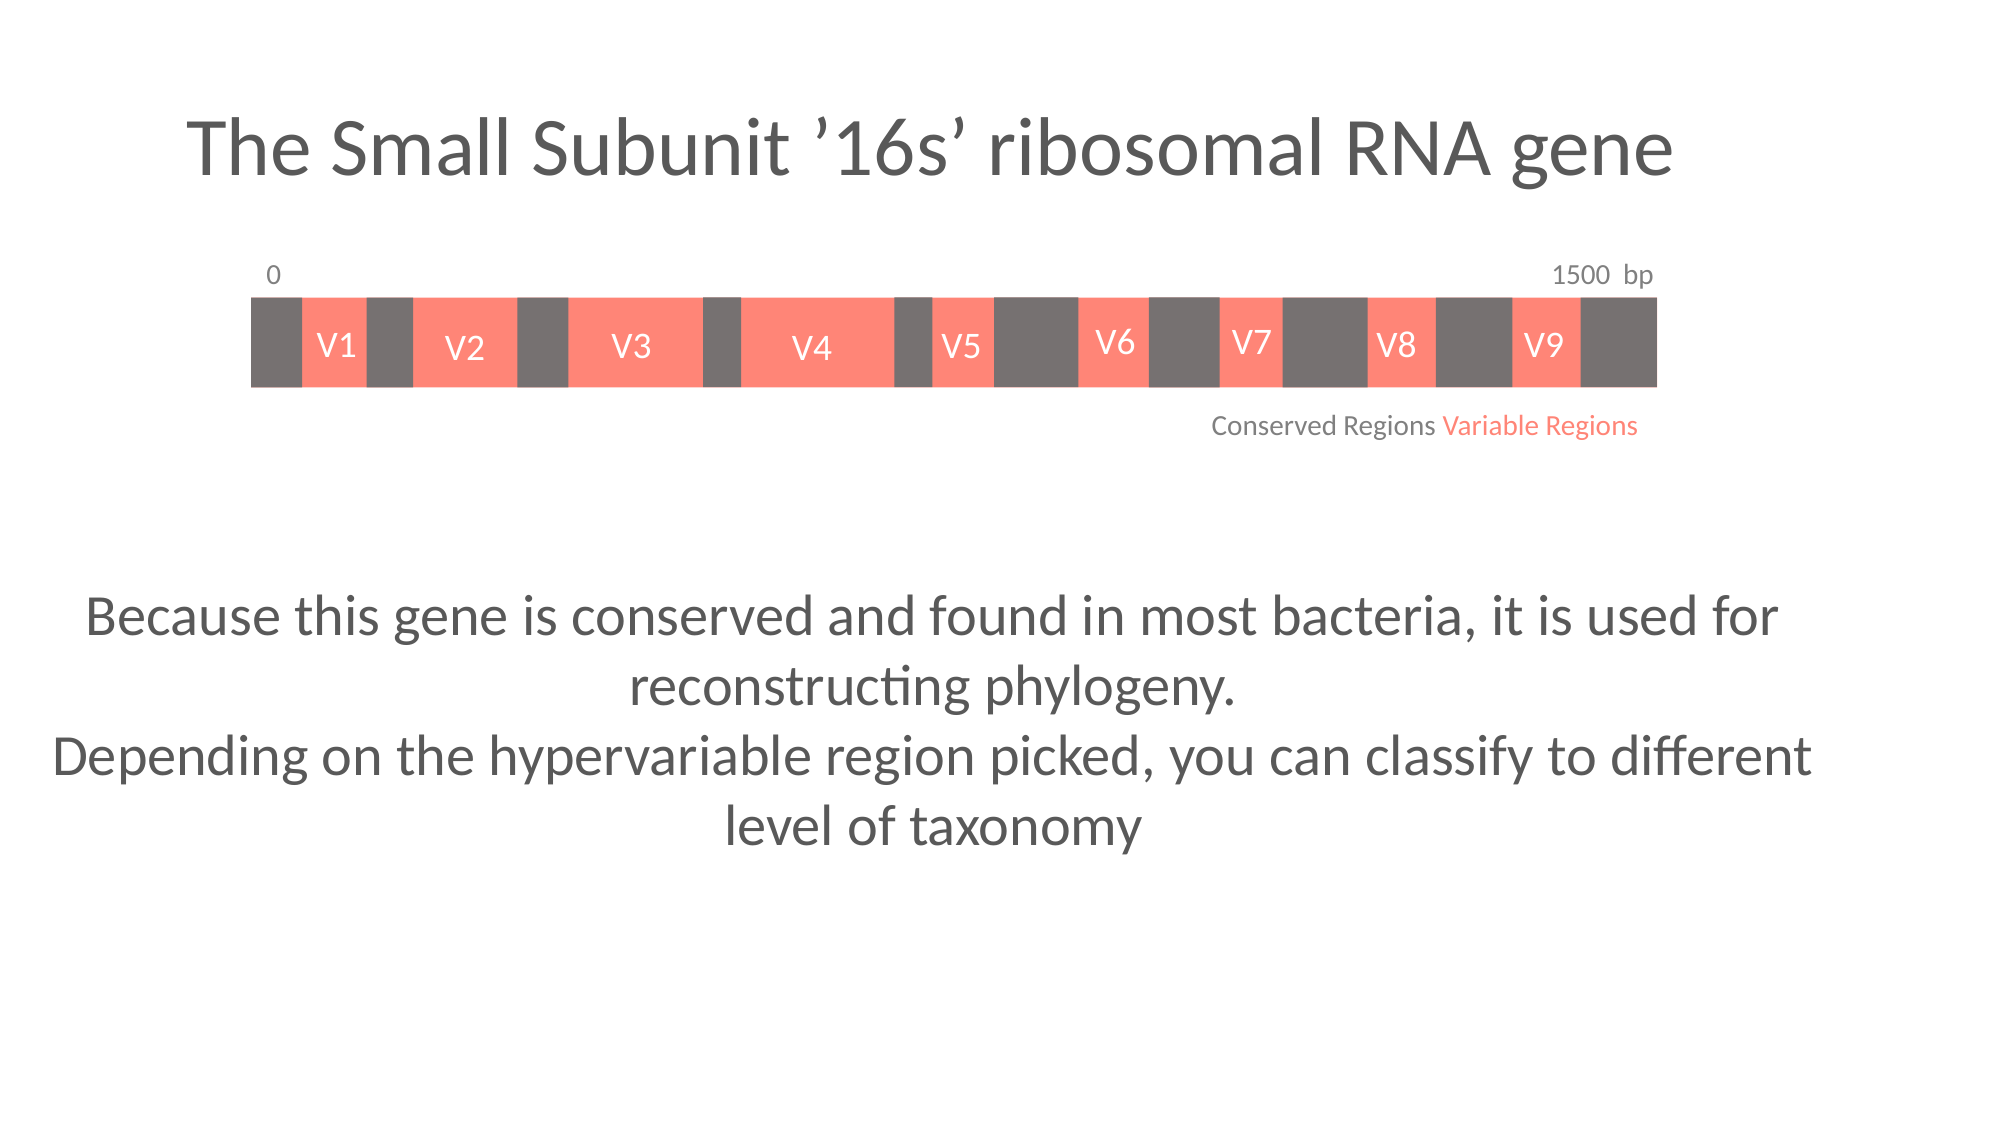

The Small Subunit ’16s’ ribosomal RNA gene
0
1500  bp

V6
V7
V1
V9
V8
V3
V5
V2
V4
Conserved Regions Variable Regions
Because this gene is conserved and found in most bacteria, it is used for reconstructing phylogeny.
Depending on the hypervariable region picked, you can classify to different level of taxonomy